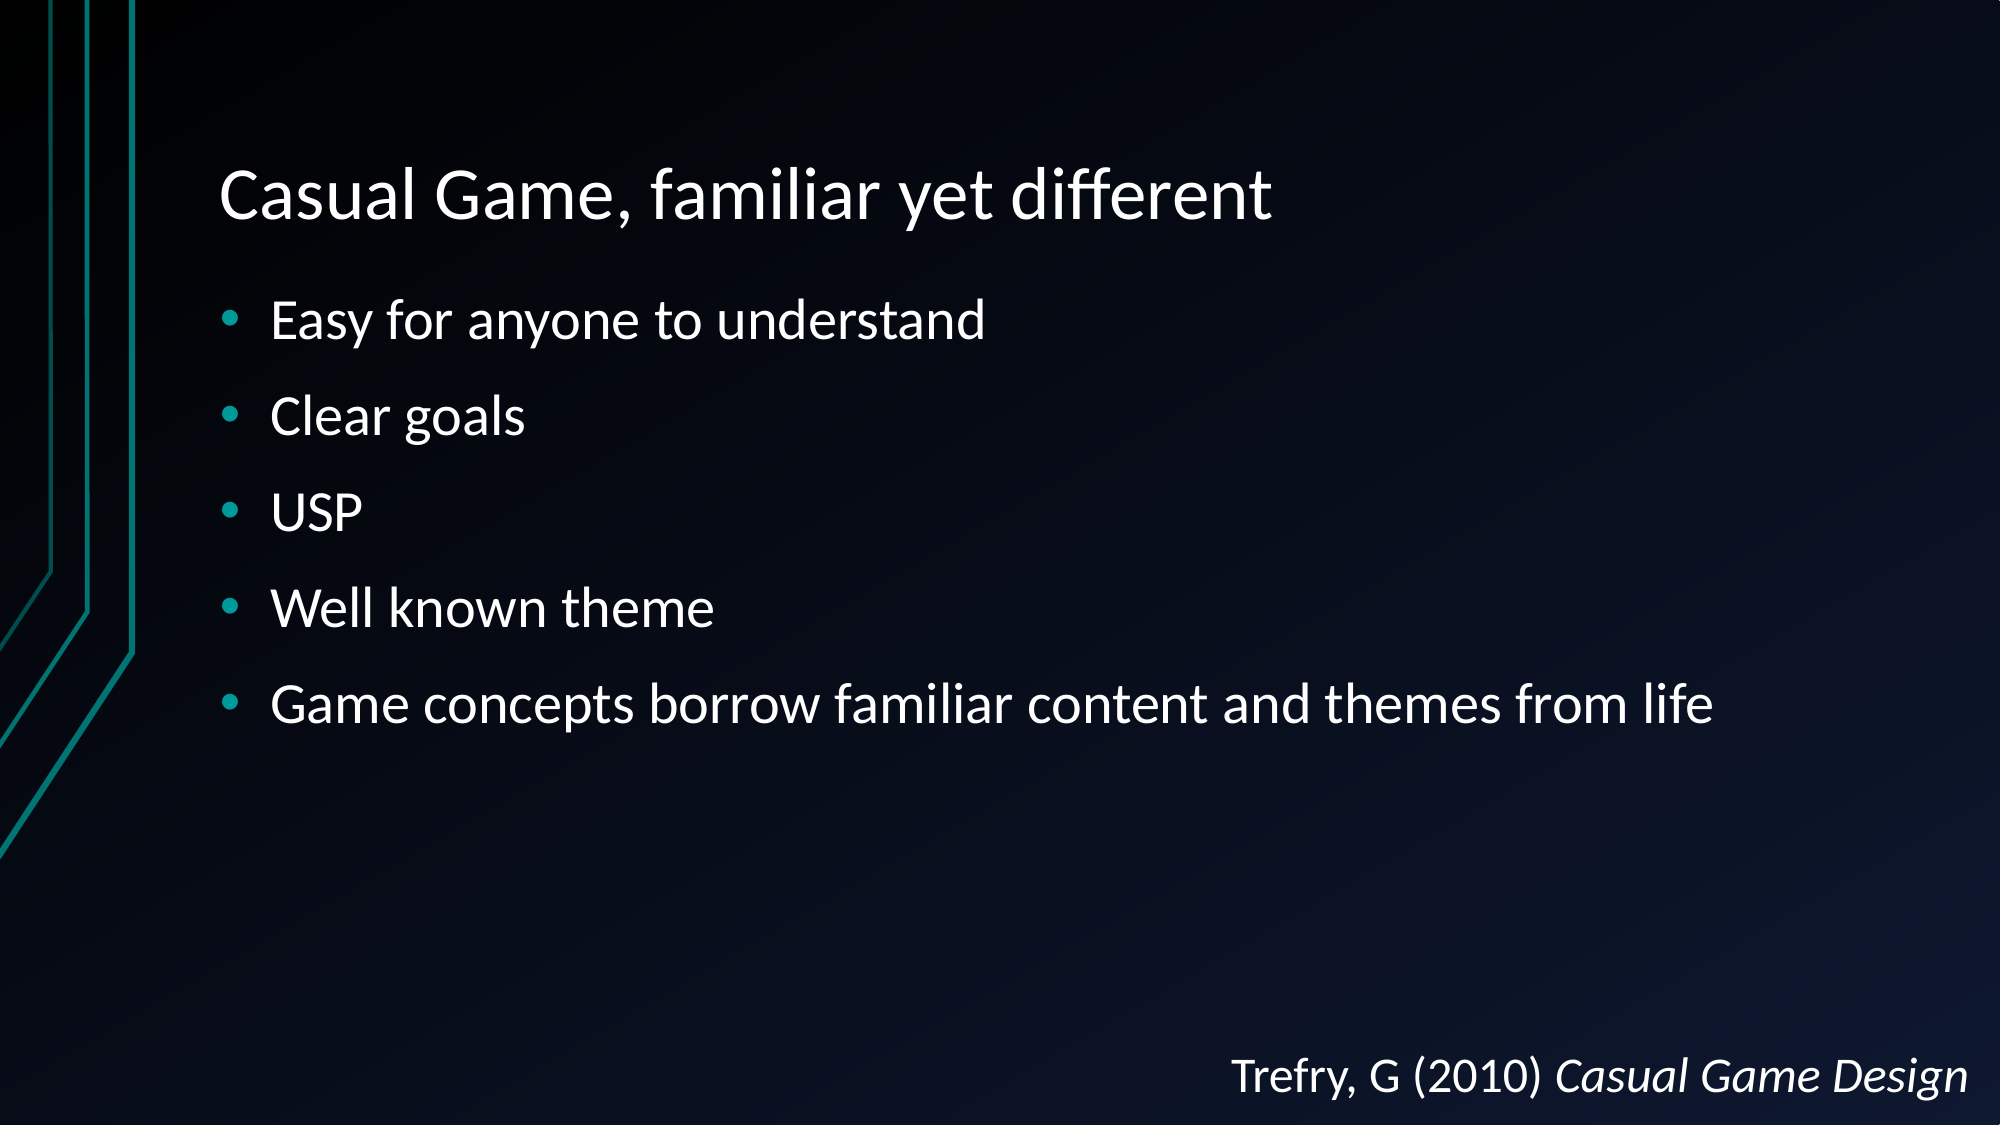

# Casual Game, familiar yet different
Easy for anyone to understand
Clear goals
USP
Well known theme
Game concepts borrow familiar content and themes from life

Trefry, G (2010) Casual Game Design